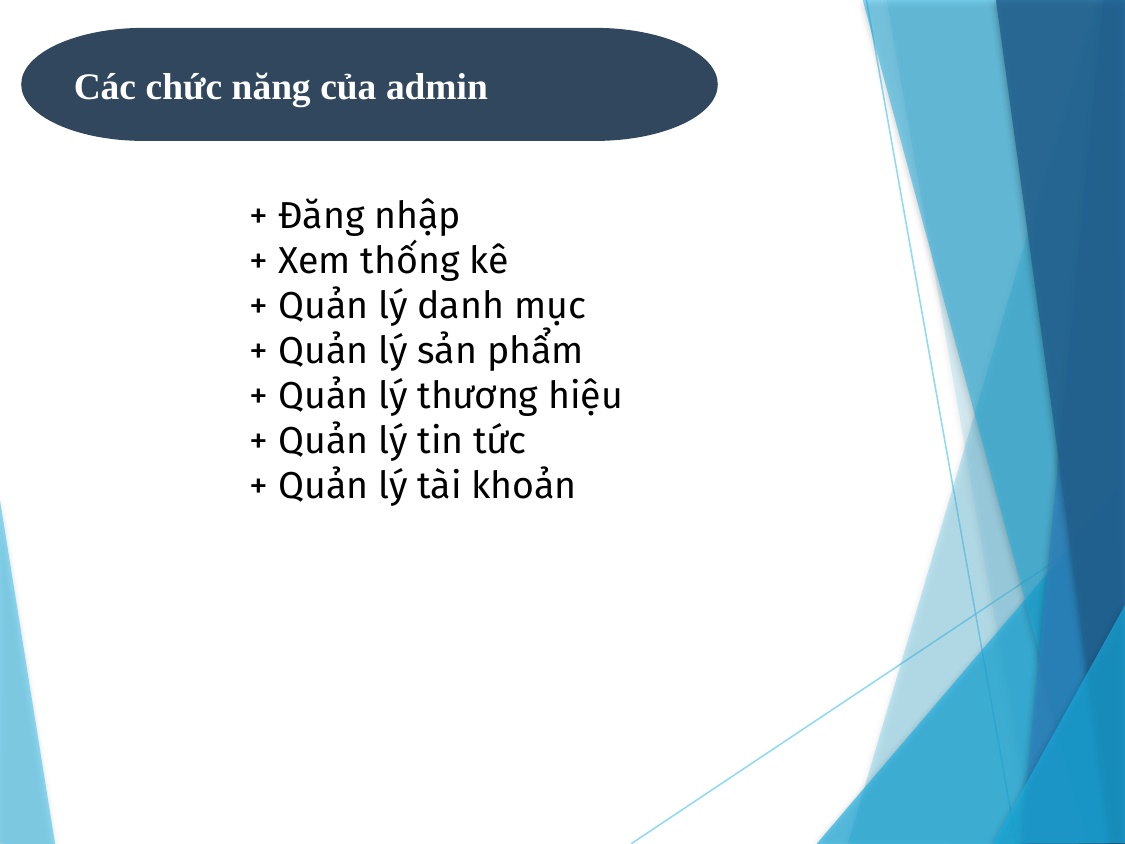

Các chức năng của admin
	+ Đăng nhập
	+ Xem thống kê
	+ Quản lý danh mục
	+ Quản lý sản phẩm
	+ Quản lý thương hiệu
	+ Quản lý tin tức
	+ Quản lý tài khoản